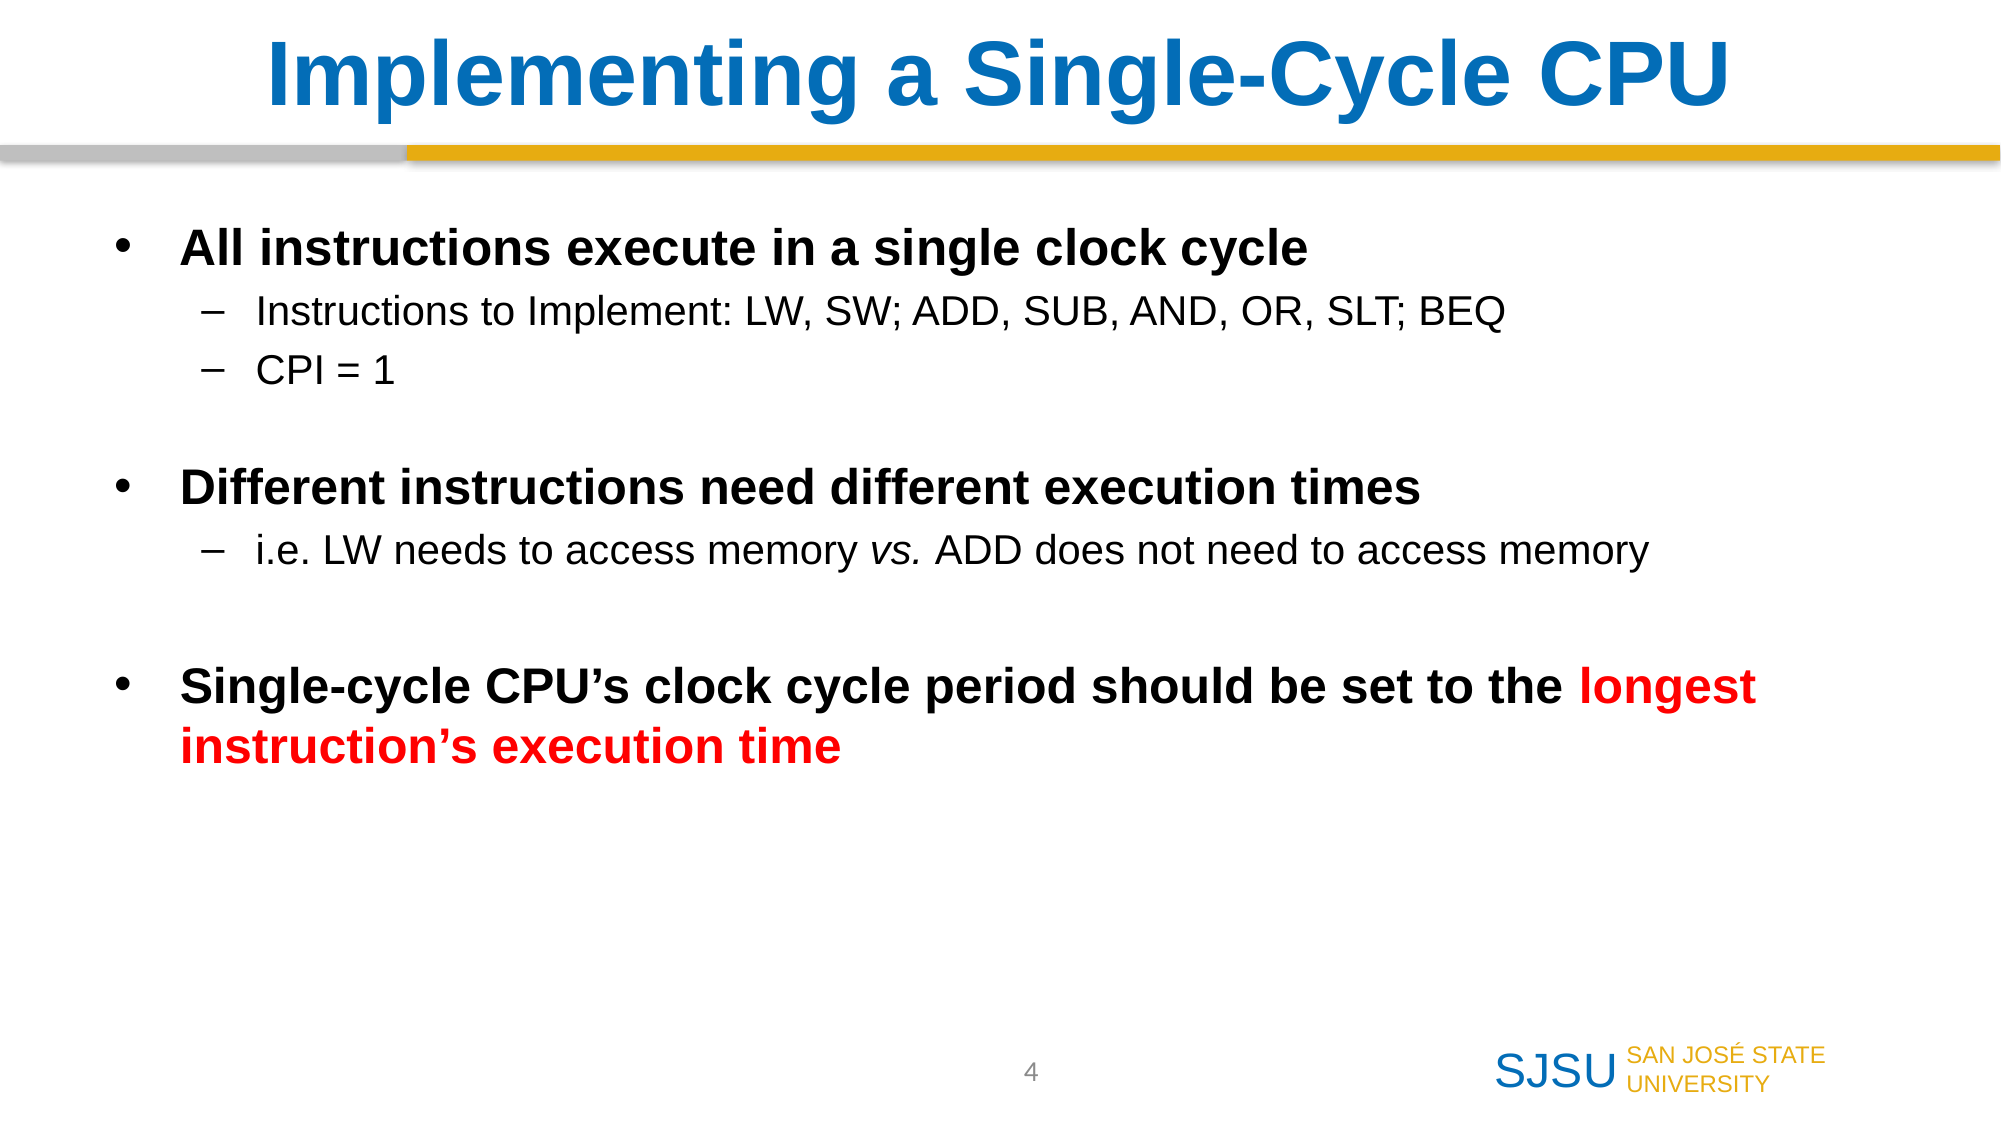

# Implementing a Single-Cycle CPU
All instructions execute in a single clock cycle
Instructions to Implement: LW, SW; ADD, SUB, AND, OR, SLT; BEQ
CPI = 1

Different instructions need different execution times
i.e. LW needs to access memory vs. ADD does not need to access memory

Single-cycle CPU’s clock cycle period should be set to the longest instruction’s execution time

4